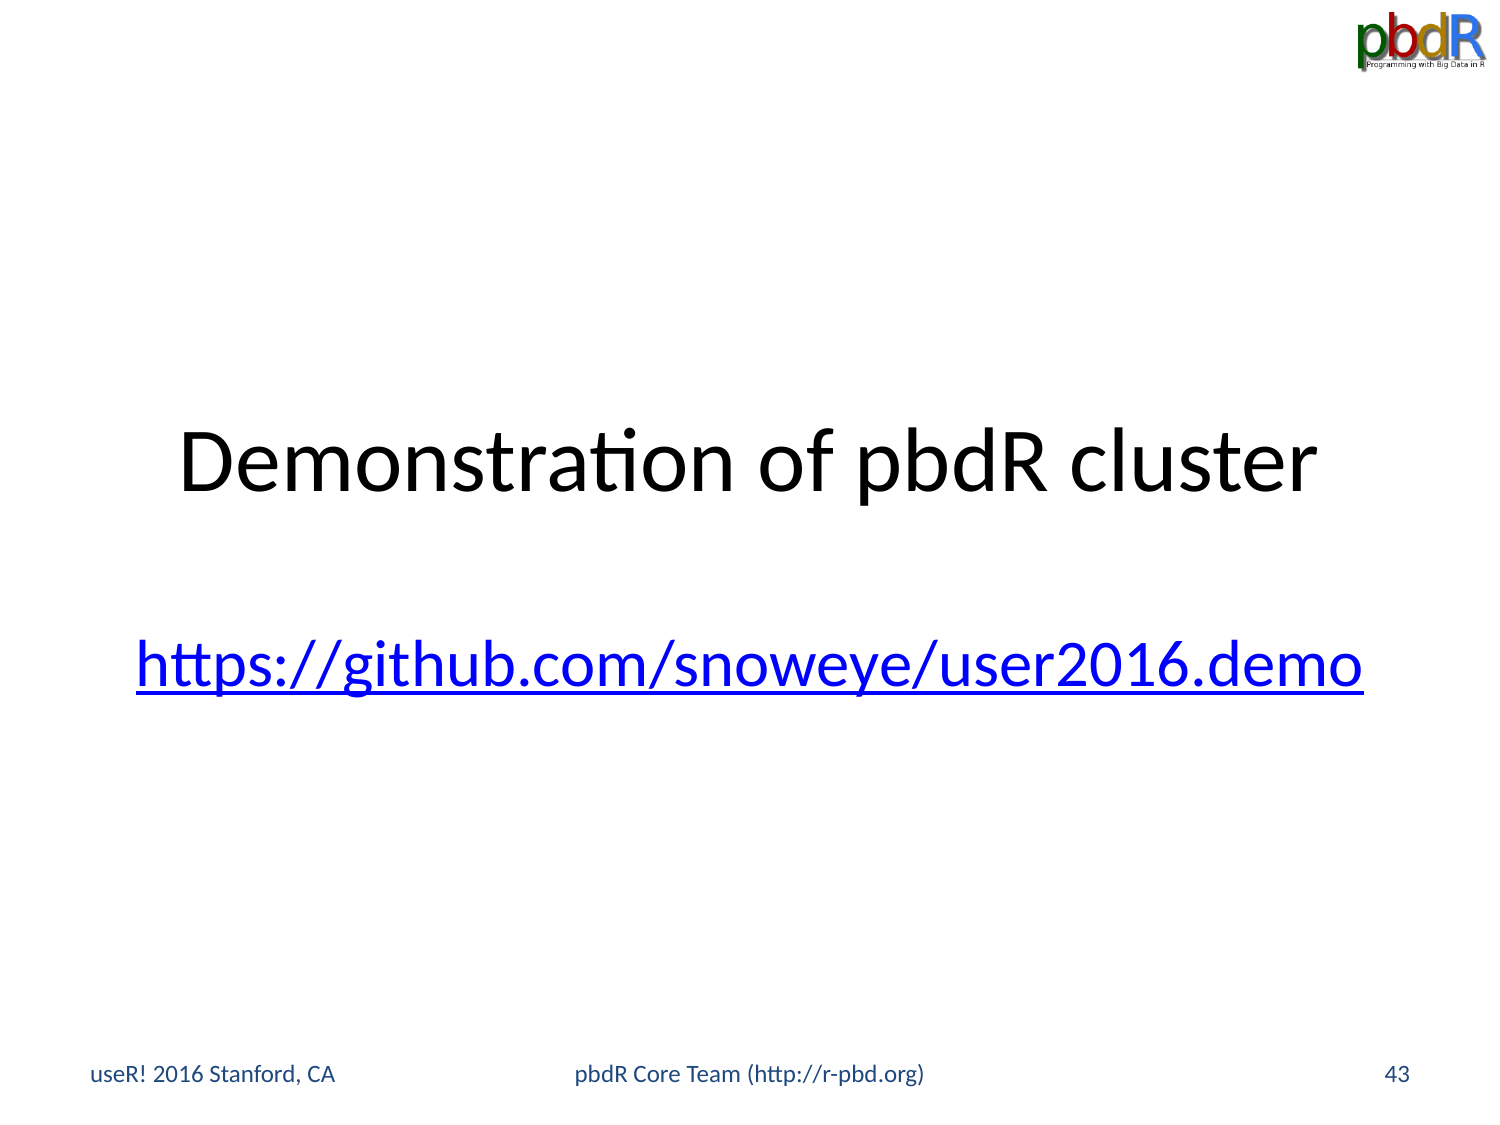

# Demonstration of pbdR cluster https://github.com/snoweye/user2016.demo
useR! 2016 Stanford, CA
pbdR Core Team (http://r-pbd.org)
43